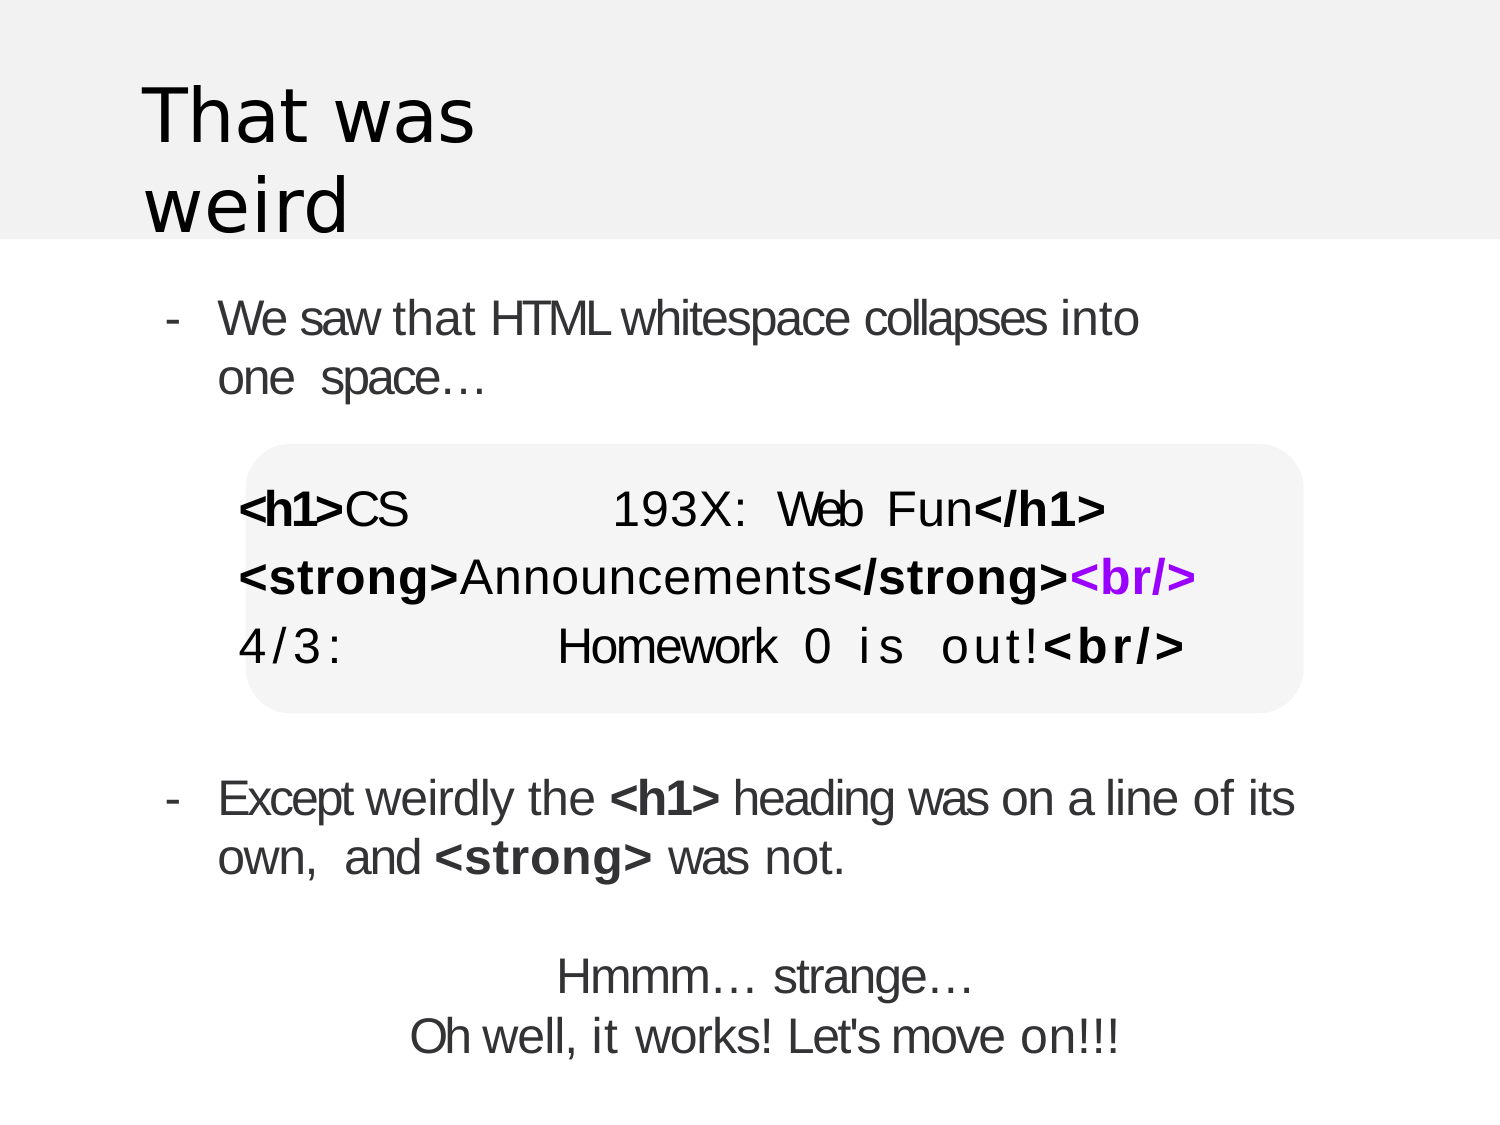

# That was weird
-	We saw that HTML whitespace collapses into one  space…

<h1>CS	193X:	Web	Fun</h1>
<strong>Announcements</strong><br/>
4/3:	Homework	0	is	out!<br/>

-	Except weirdly the <h1> heading was on a line of its own,  and <strong> was not.

Hmmm… strange…
Oh well, it works! Let's move on!!!